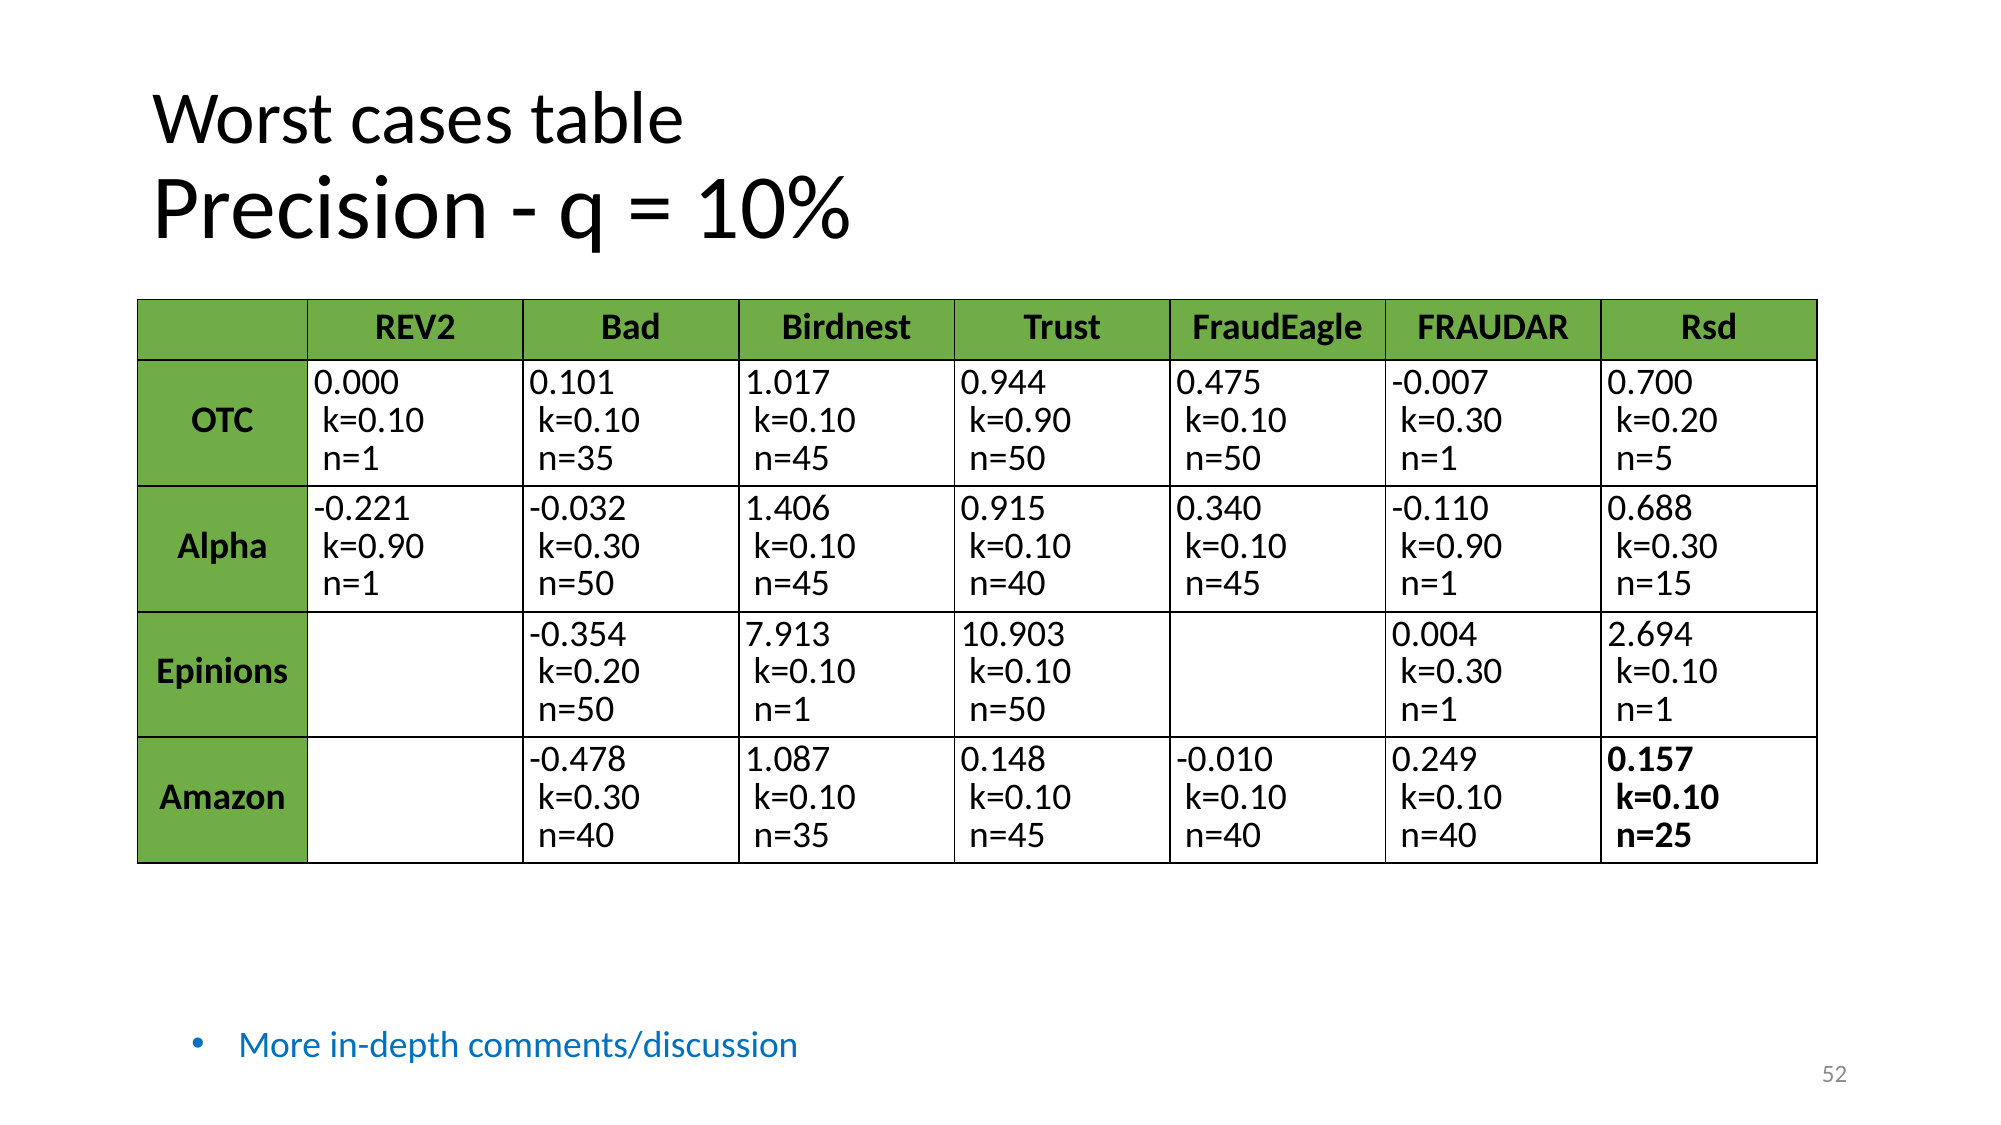

# Worst cases table Precision - q = 10%

|  | REV2 | Bad | Birdnest | Trust | FraudEagle | FRAUDAR | Rsd |
| --- | --- | --- | --- | --- | --- | --- | --- |
| OTC | 0.000   k=0.10   n=1 | 0.101   k=0.10   n=35 | 1.017   k=0.10   n=45 | 0.944   k=0.90   n=50 | 0.475   k=0.10   n=50 | -0.007   k=0.30   n=1 | 0.700   k=0.20   n=5 |
| Alpha | -0.221   k=0.90   n=1 | -0.032   k=0.30   n=50 | 1.406   k=0.10   n=45 | 0.915   k=0.10   n=40 | 0.340   k=0.10   n=45 | -0.110   k=0.90   n=1 | 0.688   k=0.30   n=15 |
| Epinions |  | -0.354   k=0.20   n=50 | 7.913   k=0.10   n=1 | 10.903   k=0.10   n=50 |  | 0.004   k=0.30   n=1 | 2.694   k=0.10   n=1 |
| Amazon |  | -0.478   k=0.30   n=40 | 1.087   k=0.10   n=35 | 0.148   k=0.10   n=45 | -0.010   k=0.10   n=40 | 0.249   k=0.10   n=40 | 0.157   k=0.10   n=25 |
More in-depth comments/discussion
52